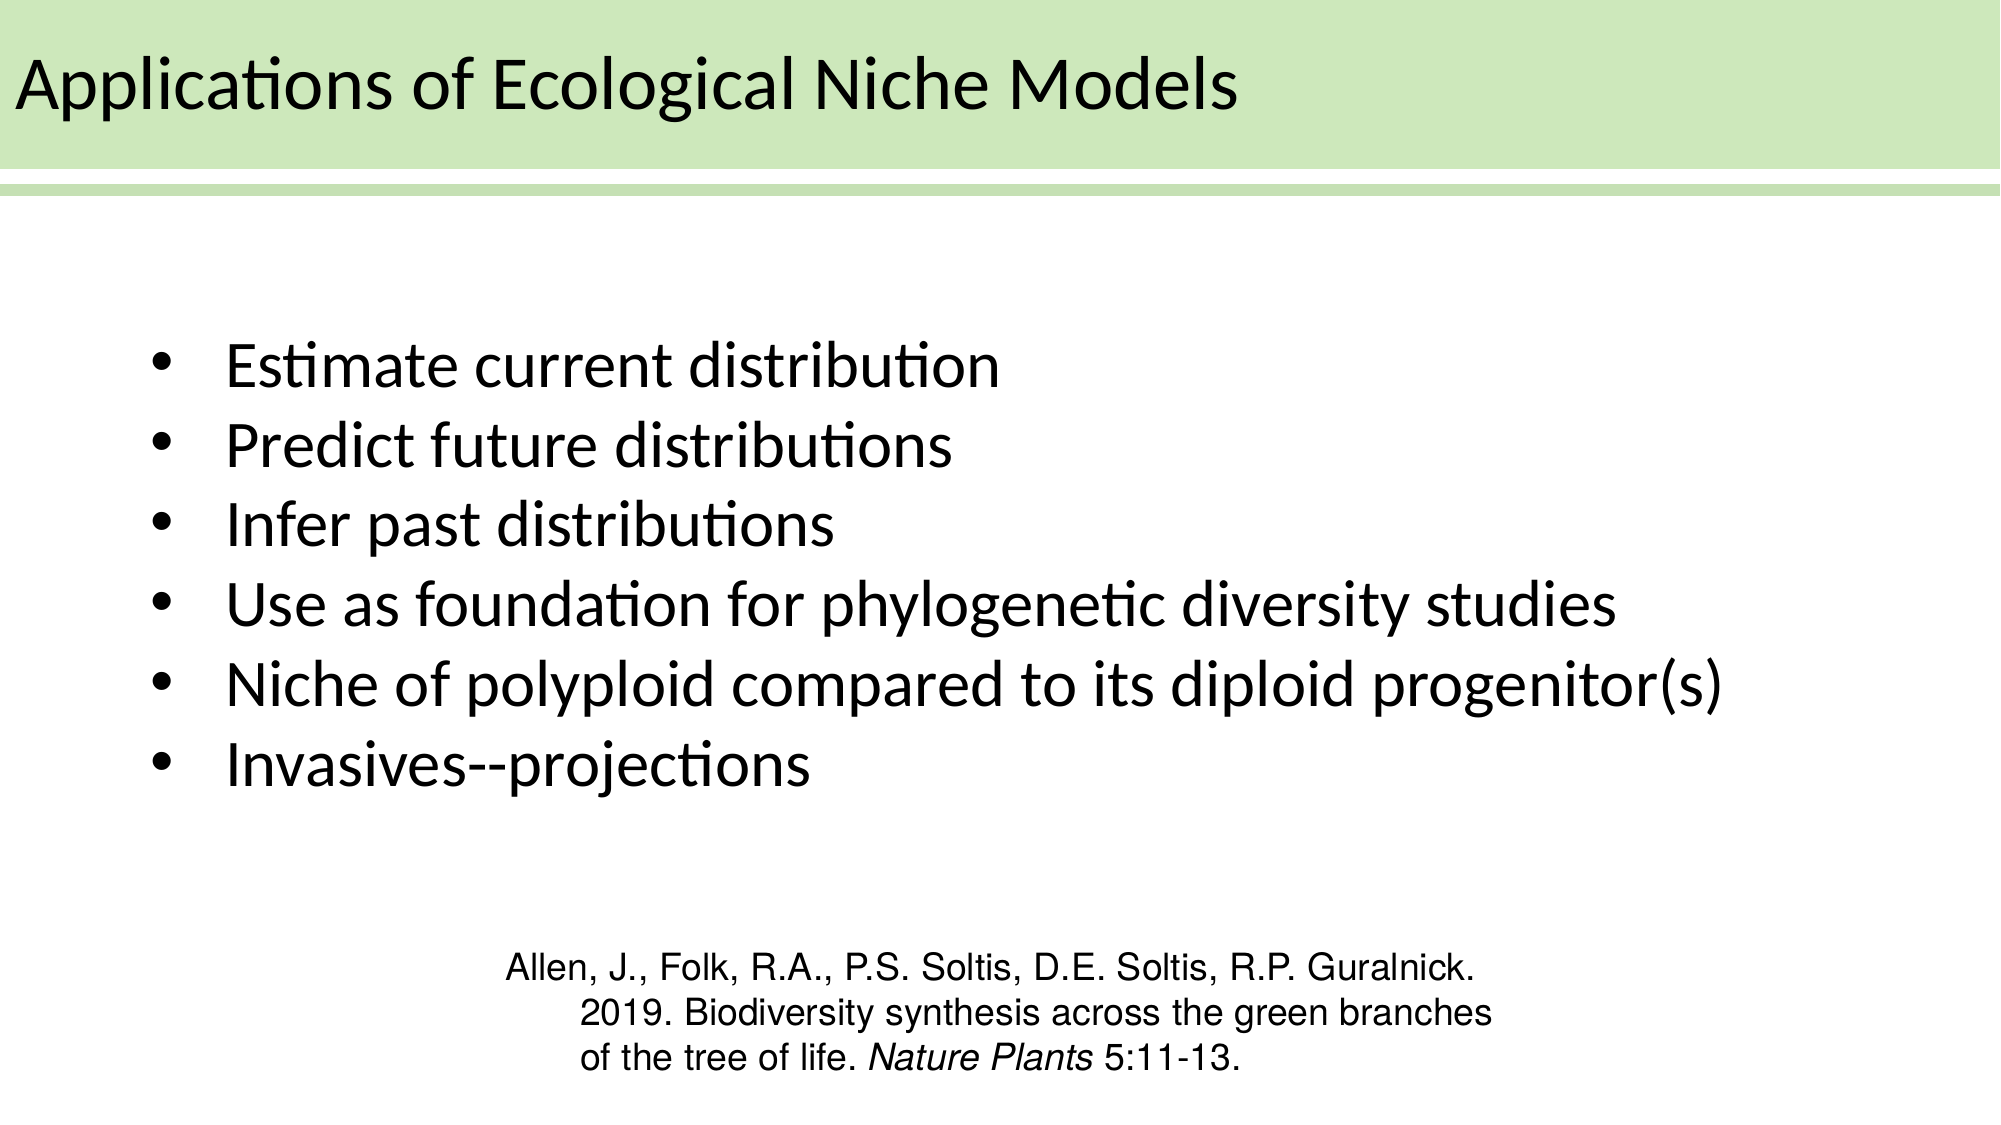

# Applications of Ecological Niche Models

Estimate current distribution
Predict future distributions
Infer past distributions
Use as foundation for phylogenetic diversity studies
Niche of polyploid compared to its diploid progenitor(s)
Invasives--projections

Allen, J., Folk, R.A., P.S. Soltis, D.E. Soltis, R.P. Guralnick. 2019. Biodiversity synthesis across the green branches of the tree of life. Nature Plants 5:11-13.